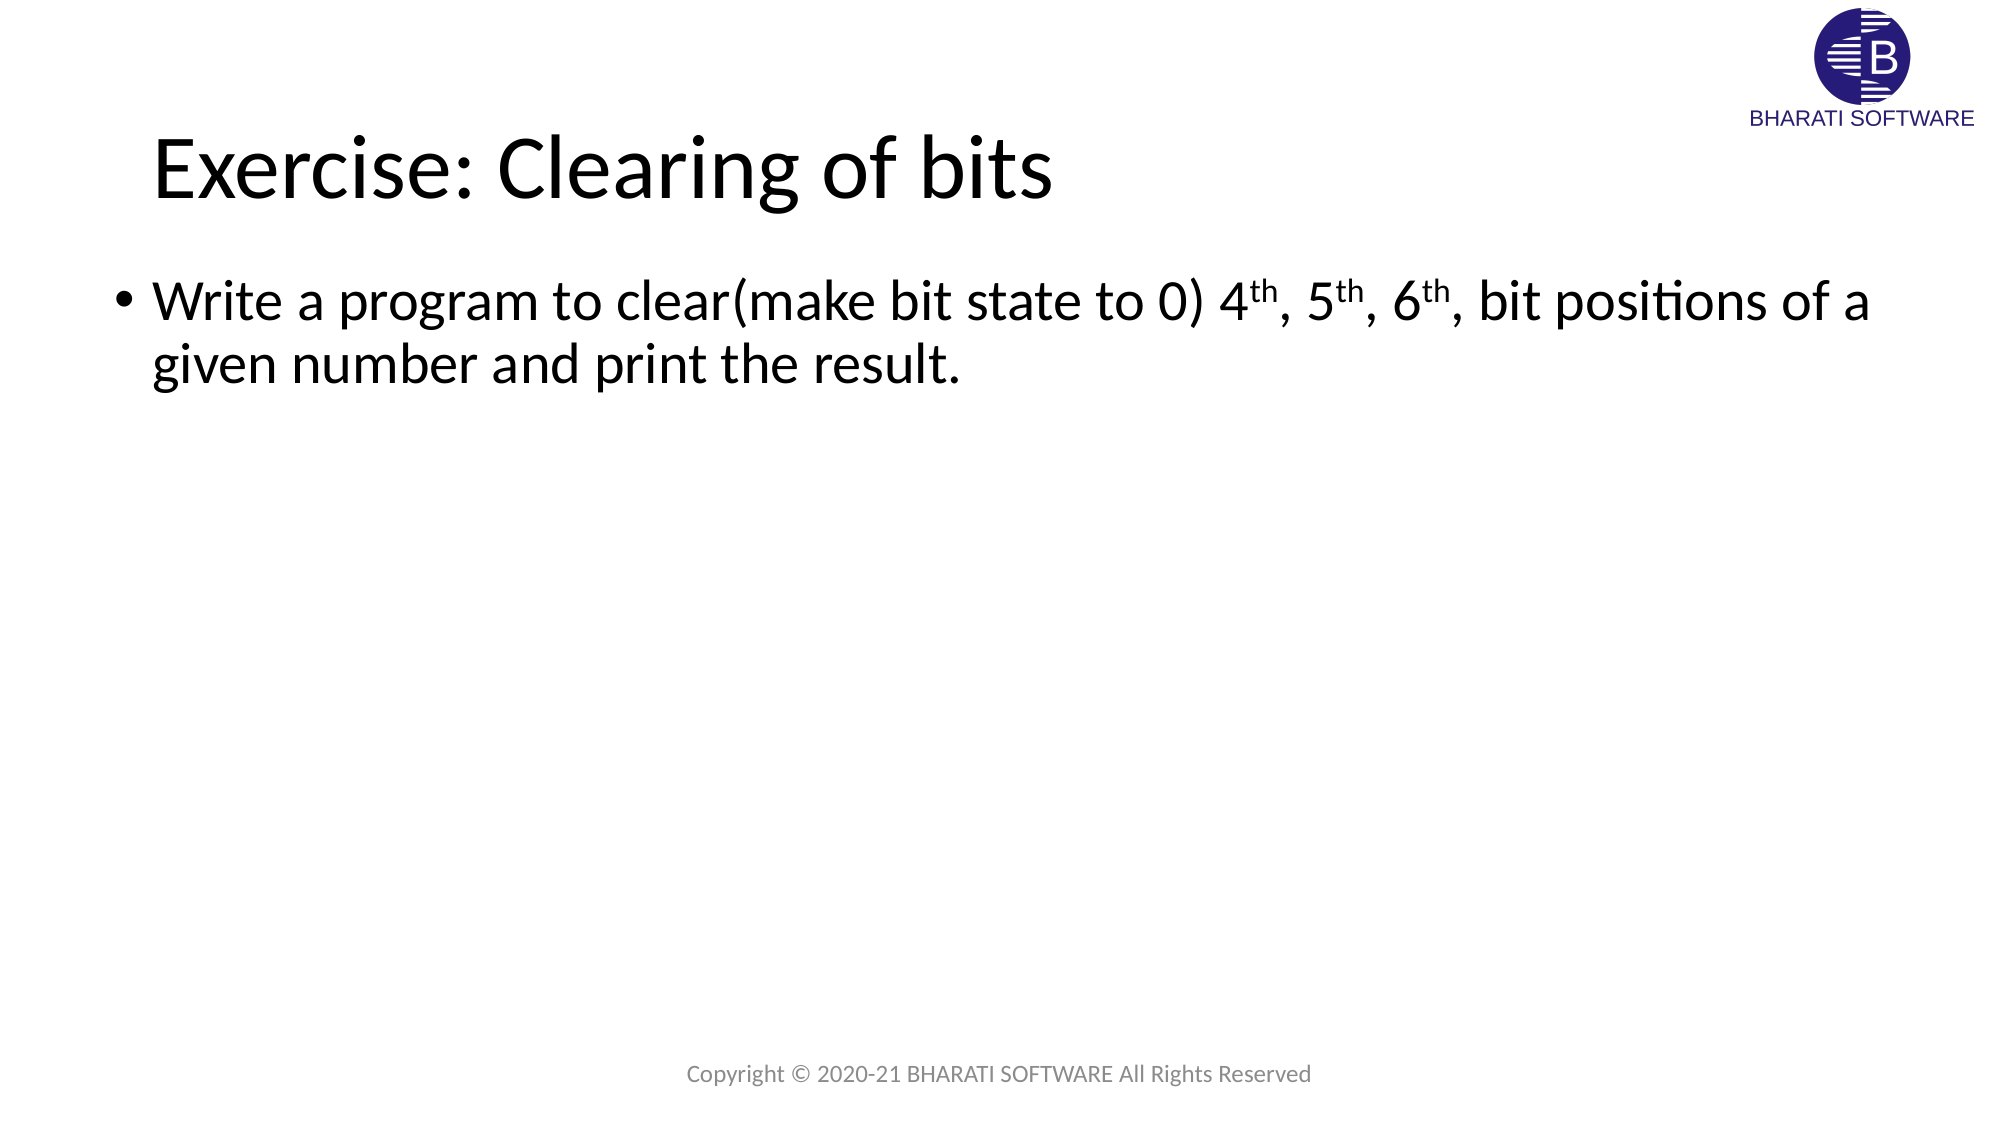

# Exercise: Clearing of bits
Write a program to clear(make bit state to 0) 4th, 5th, 6th, bit positions of a given number and print the result.
Copyright © 2020-21 BHARATI SOFTWARE All Rights Reserved